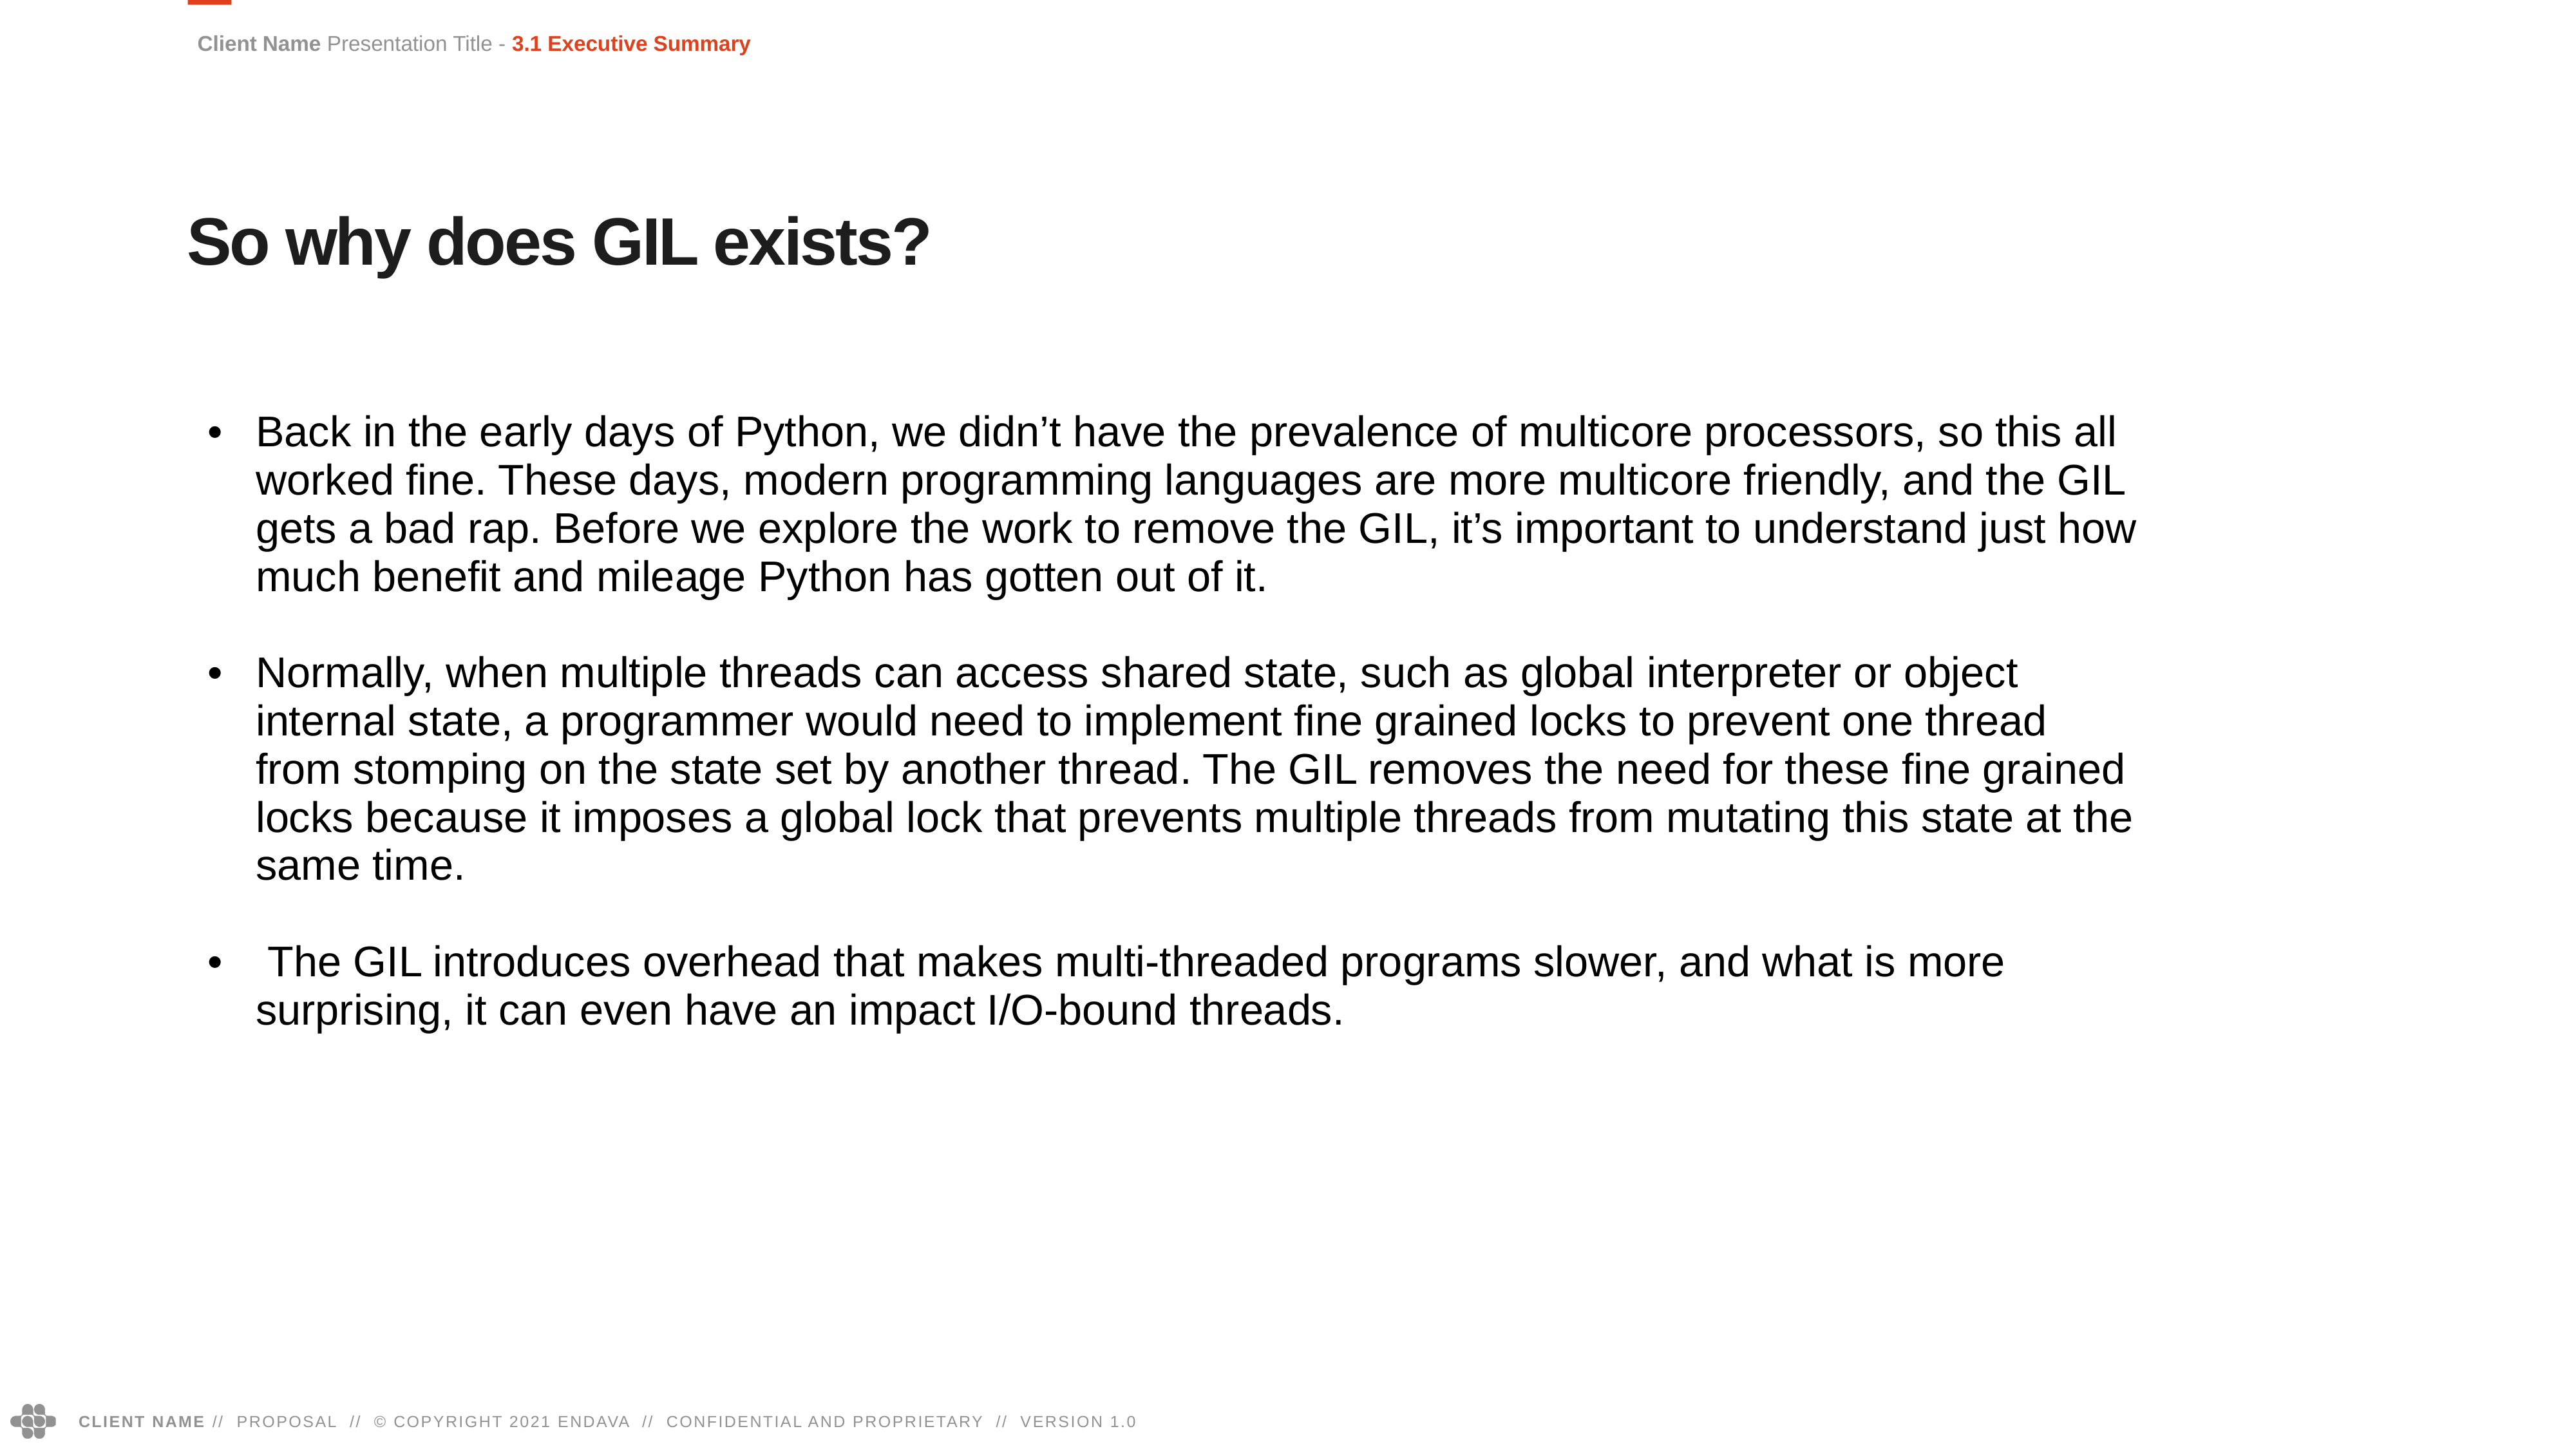

Client Name Presentation Title - 3.1 Executive Summary
So why does GIL exists?
|  |  |
| --- | --- |
| Back in the early days of Python, we didn’t have the prevalence of multicore processors, so this all worked fine. These days, modern programming languages are more multicore friendly, and the GIL gets a bad rap. Before we explore the work to remove the GIL, it’s important to understand just how much benefit and mileage Python has gotten out of it. Normally, when multiple threads can access shared state, such as global interpreter or object internal state, a programmer would need to implement fine grained locks to prevent one thread from stomping on the state set by another thread. The GIL removes the need for these fine grained locks because it imposes a global lock that prevents multiple threads from mutating this state at the same time. The GIL introduces overhead that makes multi-threaded programs slower, and what is more surprising, it can even have an impact I/O-bound threads. |  |